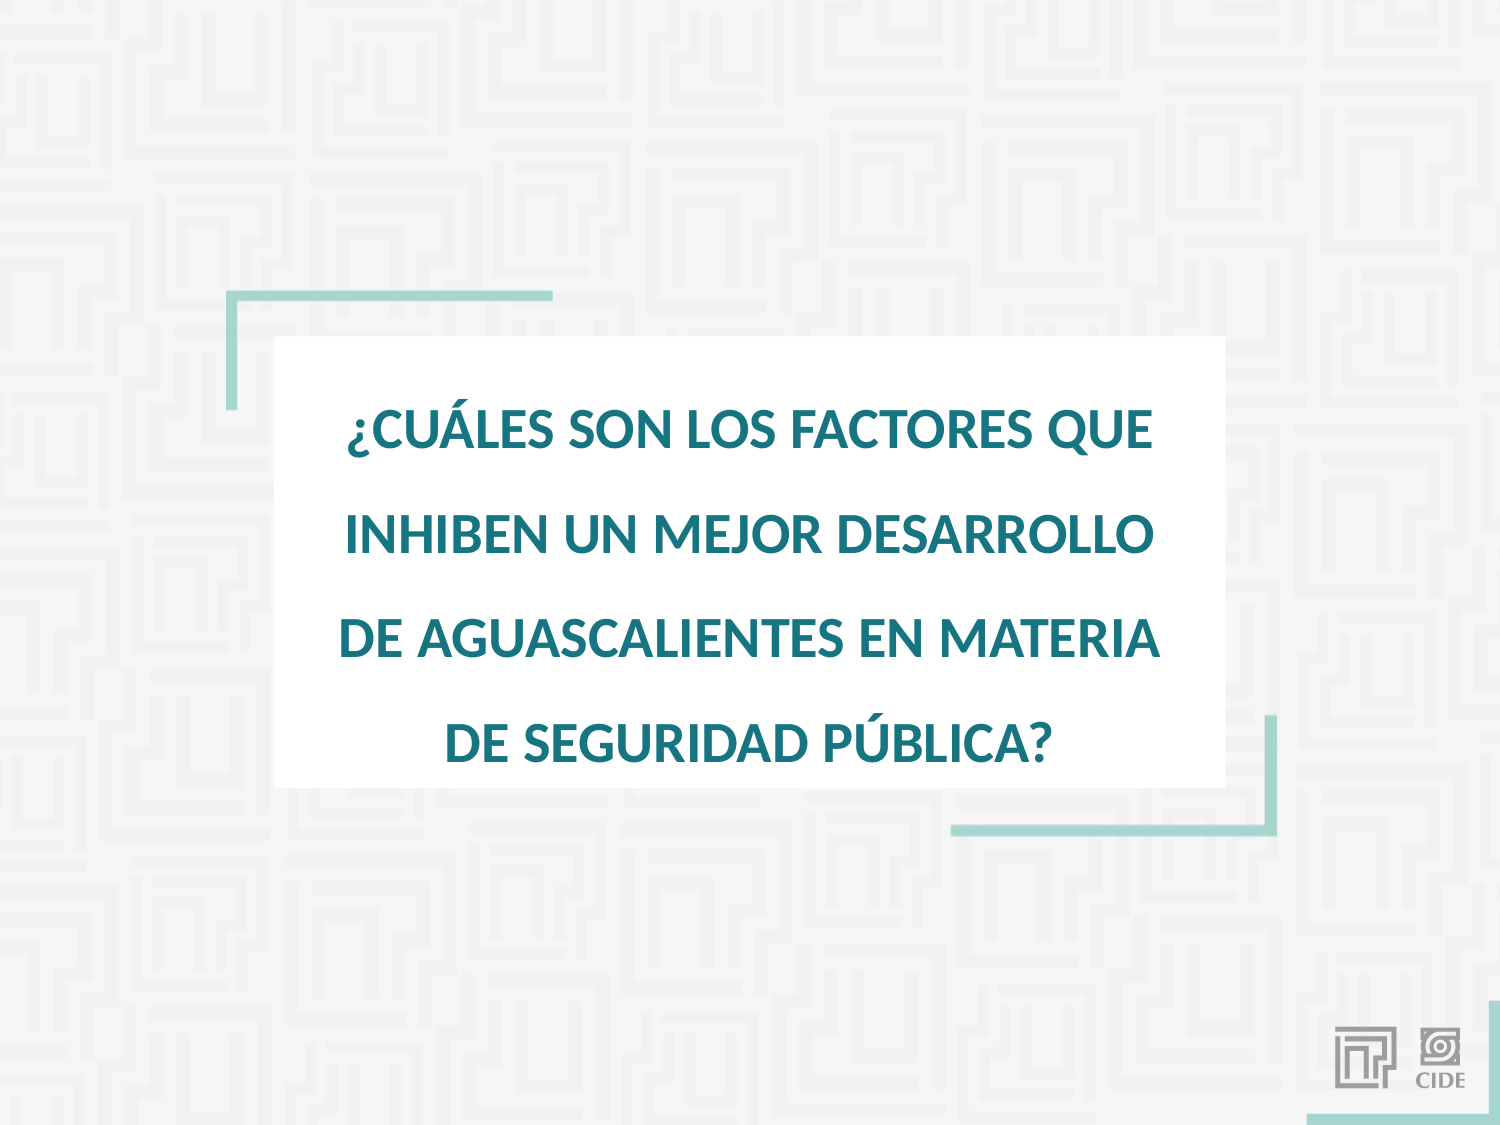

¿Cuáles son los FACTORES QUE INHIBEN UN MEJOR DESARROLLO DE AGUASCALIENTES en materia DE SEGURIDAD PÚBLICA?